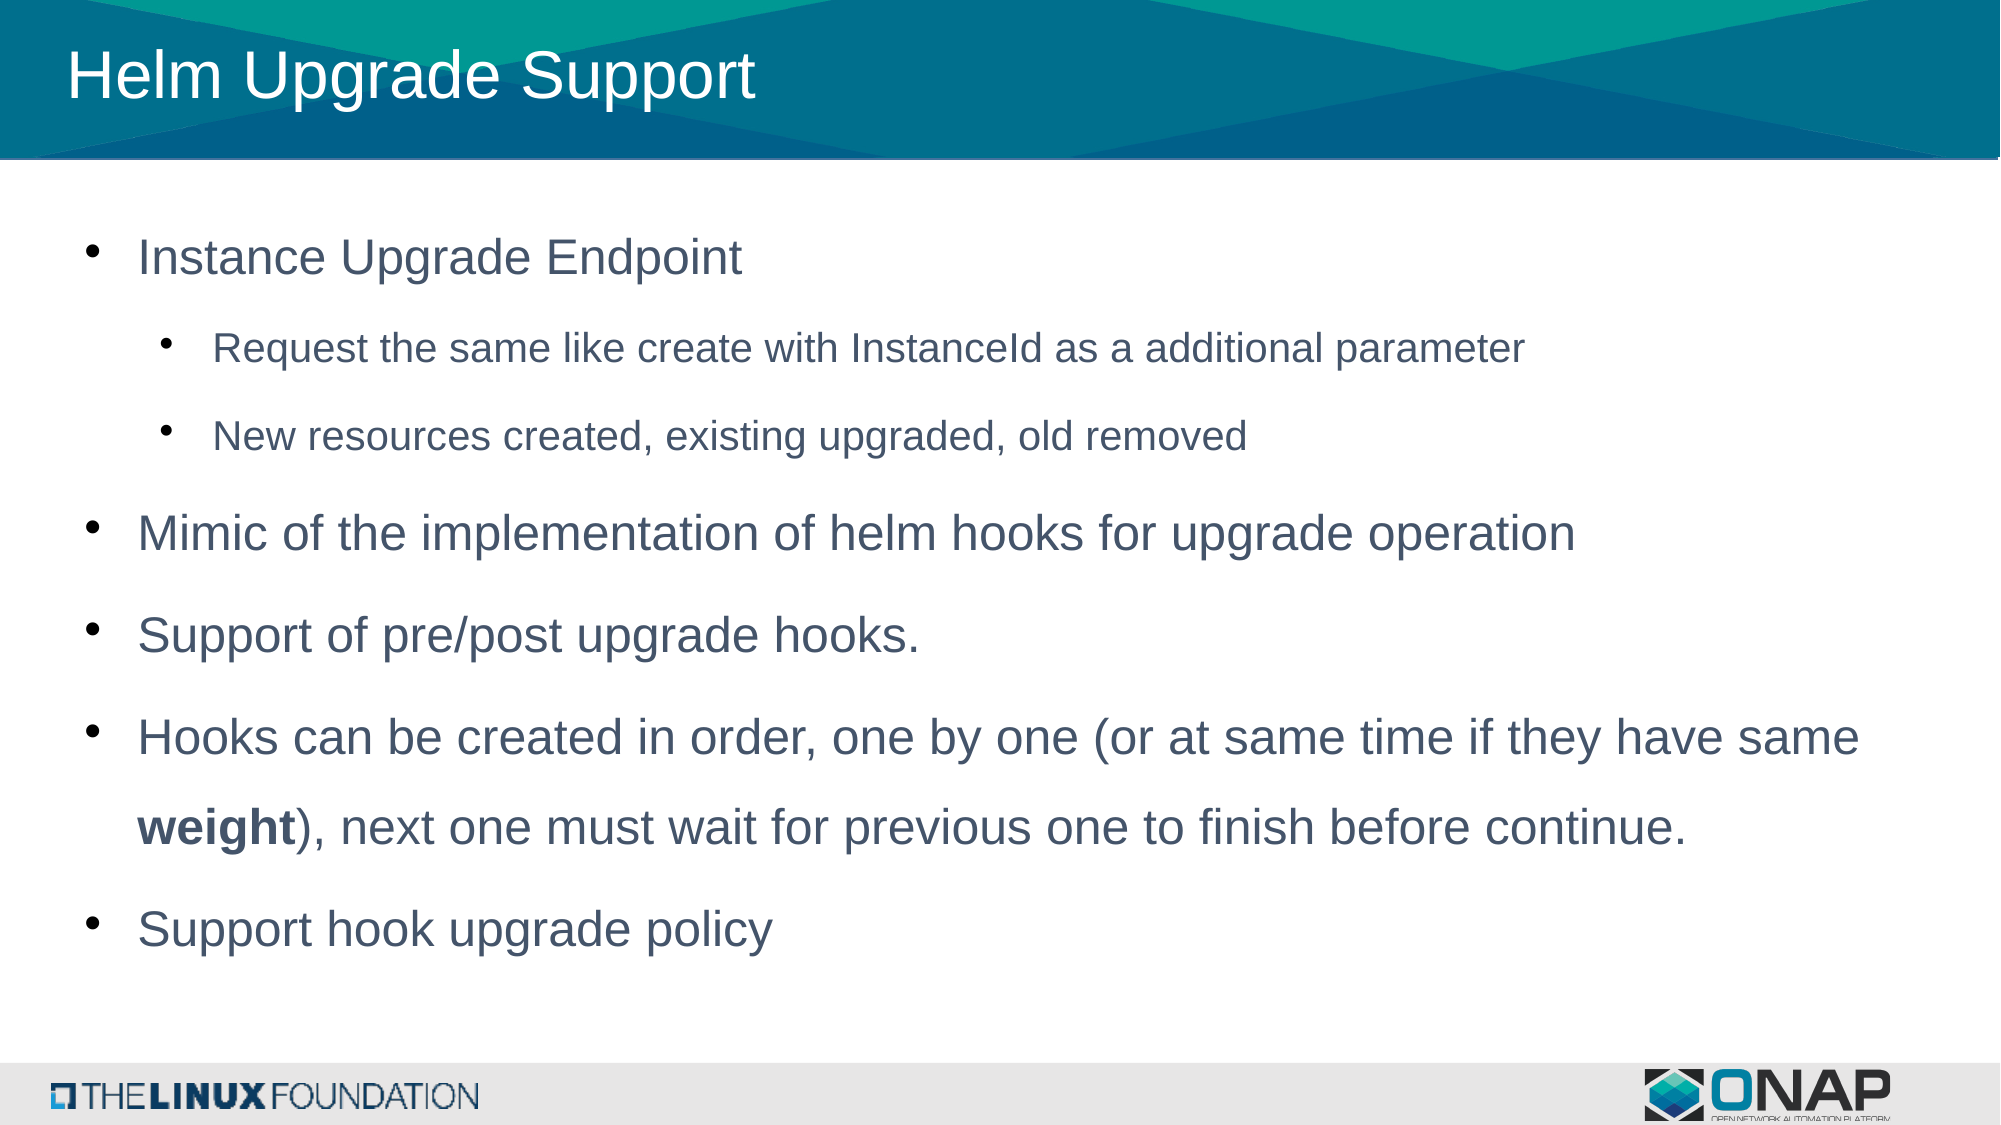

# Helm Upgrade Support
Instance Upgrade Endpoint
Request the same like create with InstanceId as a additional parameter
New resources created, existing upgraded, old removed
Mimic of the implementation of helm hooks for upgrade operation
Support of pre/post upgrade hooks.
Hooks can be created in order, one by one (or at same time if they have same weight), next one must wait for previous one to finish before continue.
Support hook upgrade policy